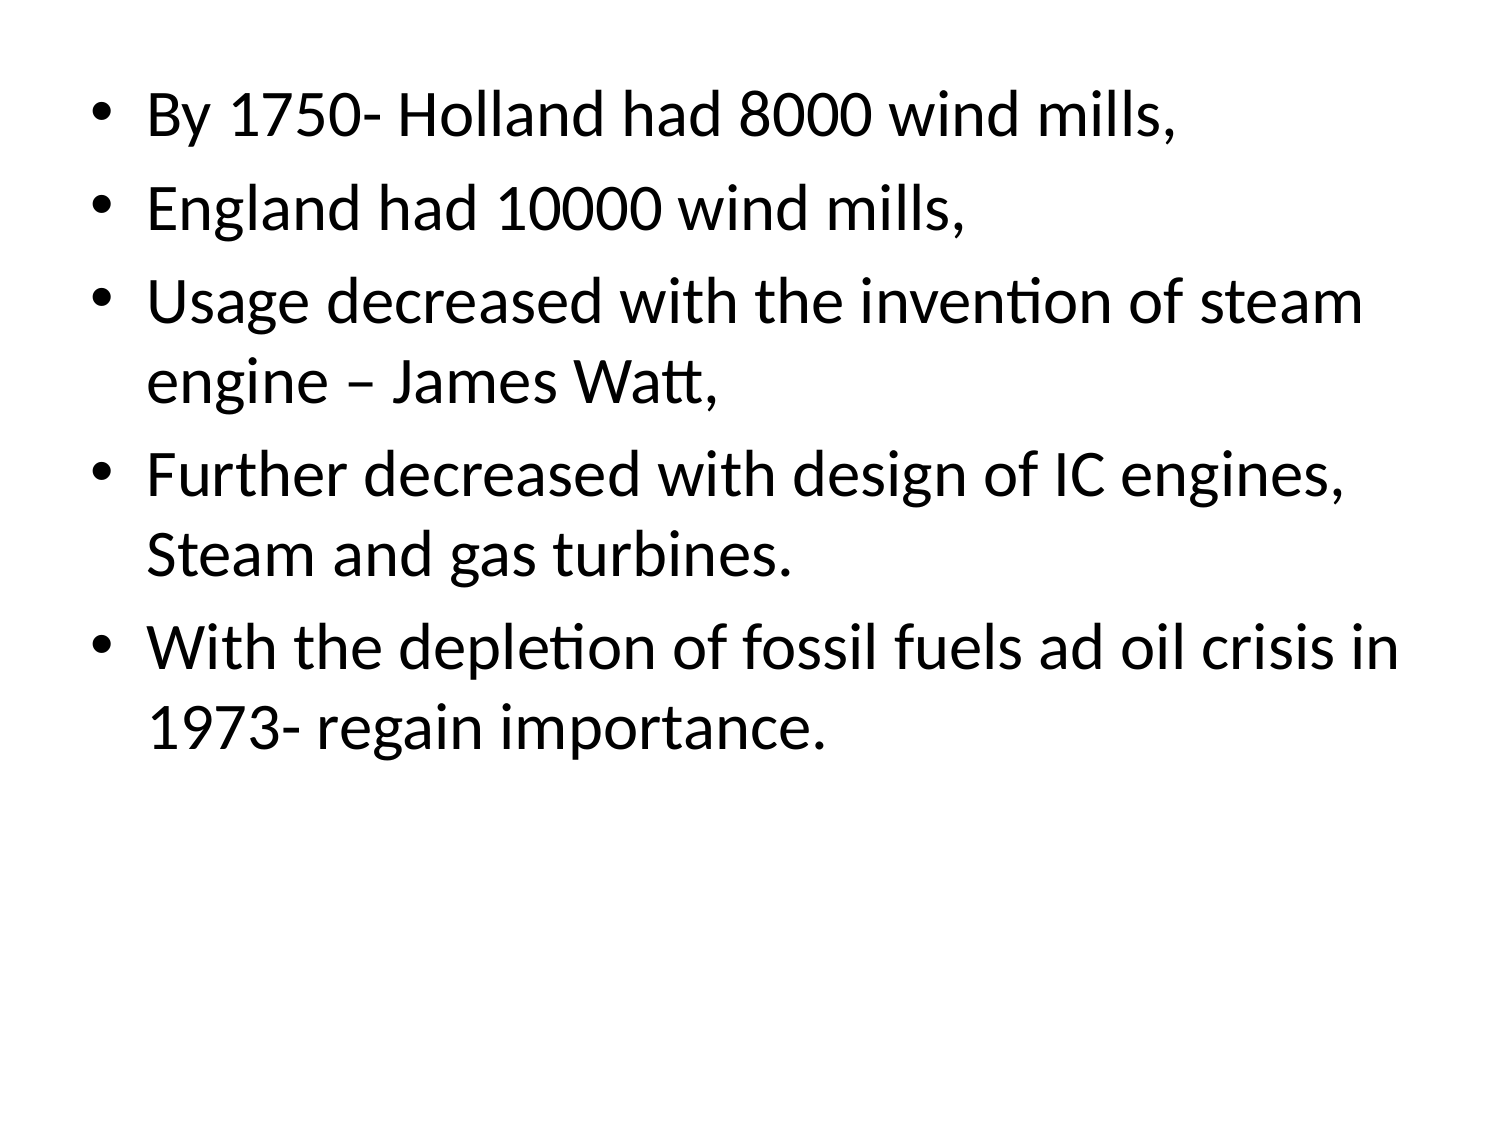

By 1750- Holland had 8000 wind mills,
England had 10000 wind mills,
Usage decreased with the invention of steam engine – James Watt,
Further decreased with design of IC engines, Steam and gas turbines.
With the depletion of fossil fuels ad oil crisis in 1973- regain importance.